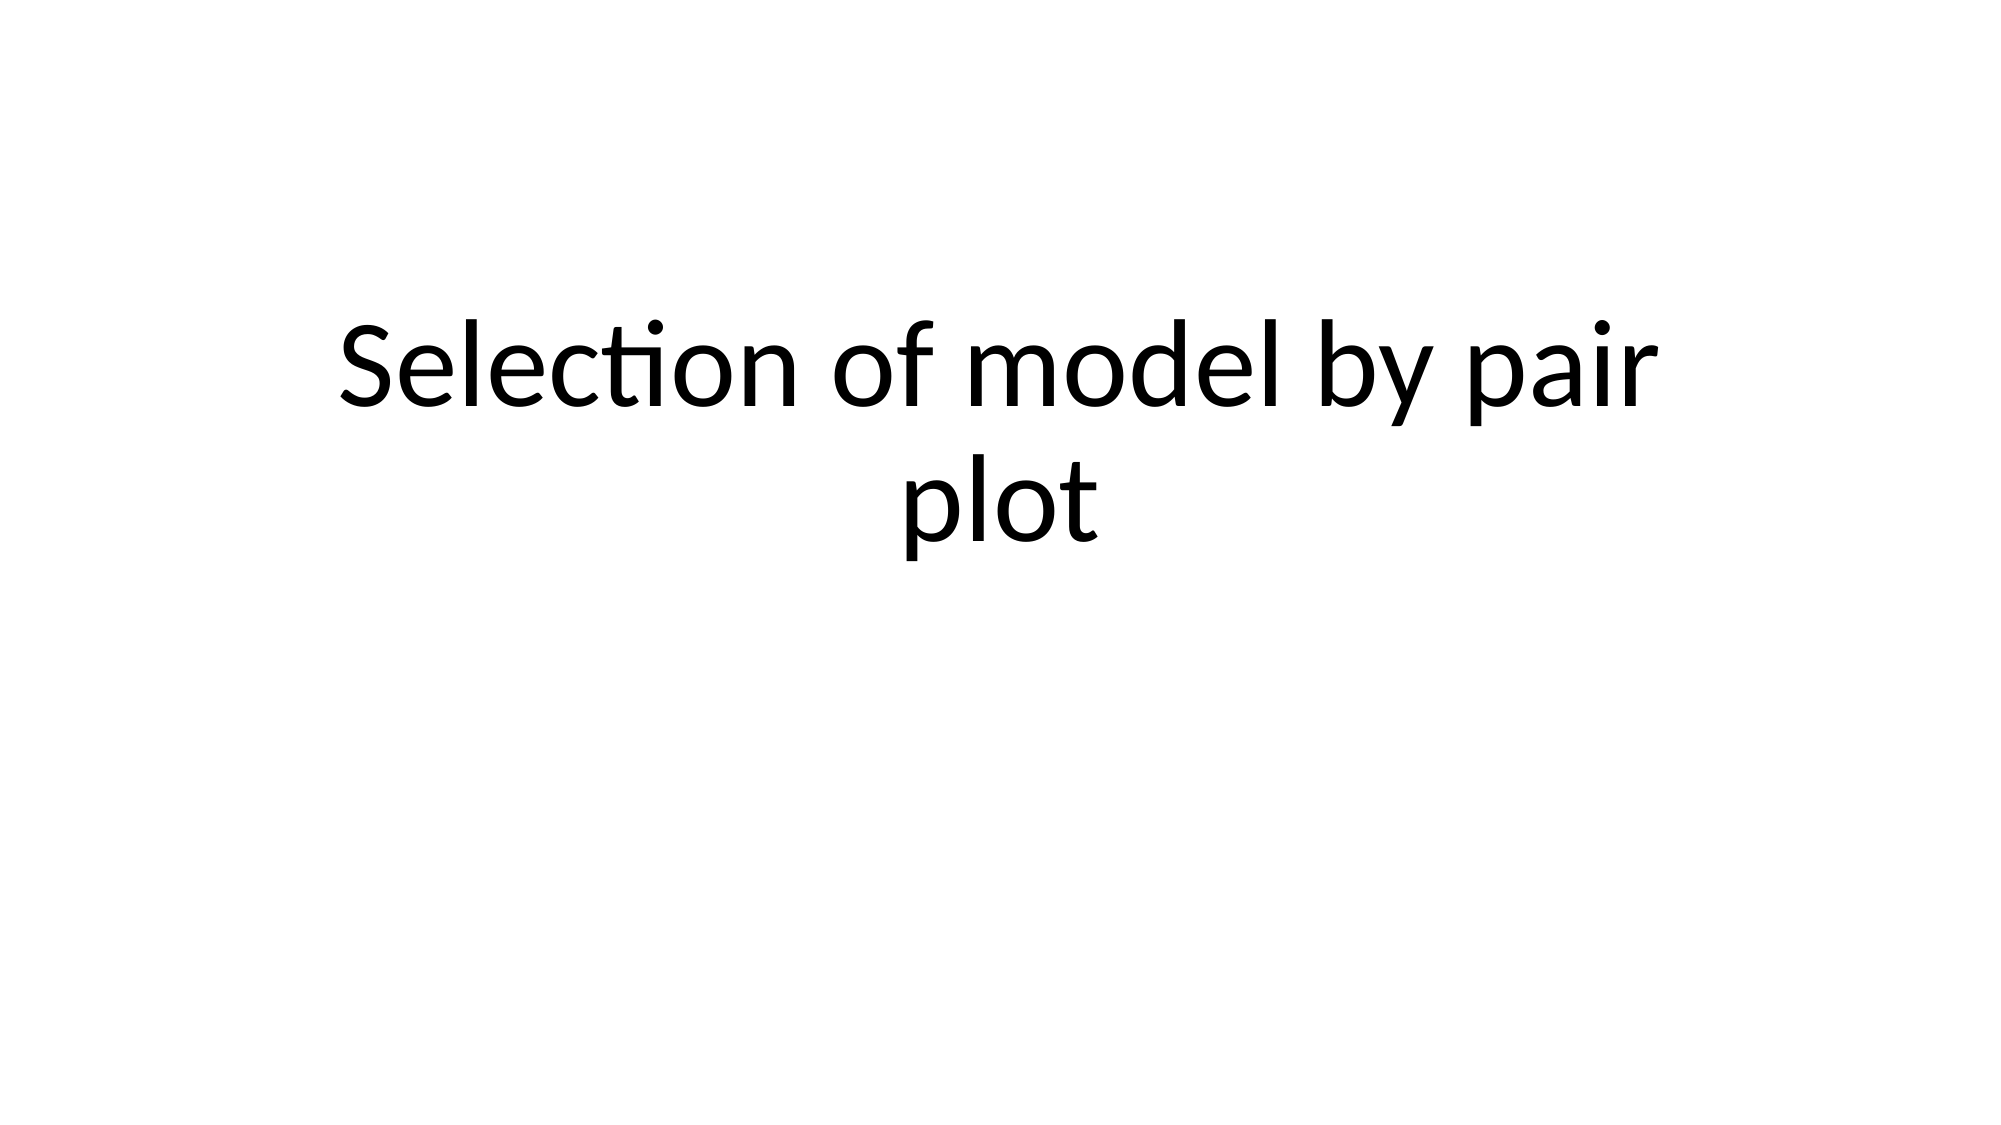

# Selection of model by pair plot